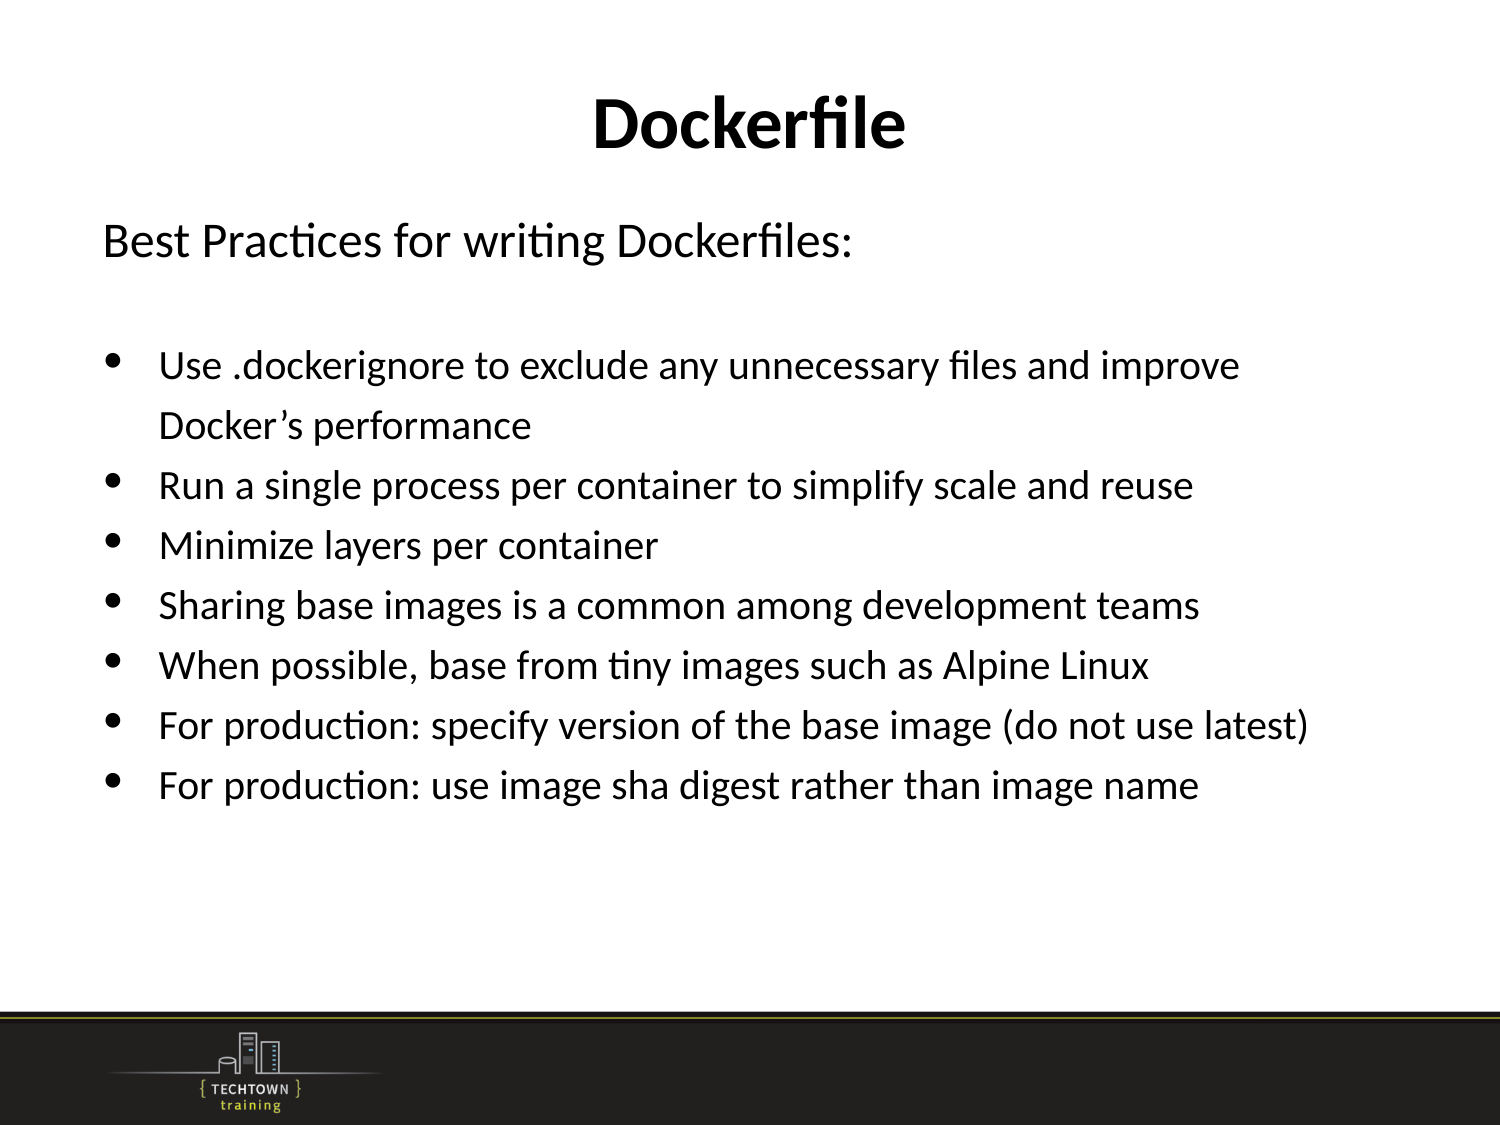

# Dockerfile
Best Practices for writing Dockerfiles:

Use .dockerignore to exclude any unnecessary files and improve Docker’s performance
Run a single process per container to simplify scale and reuse
Minimize layers per container
Sharing base images is a common among development teams
When possible, base from tiny images such as Alpine Linux
For production: specify version of the base image (do not use latest)
For production: use image sha digest rather than image name